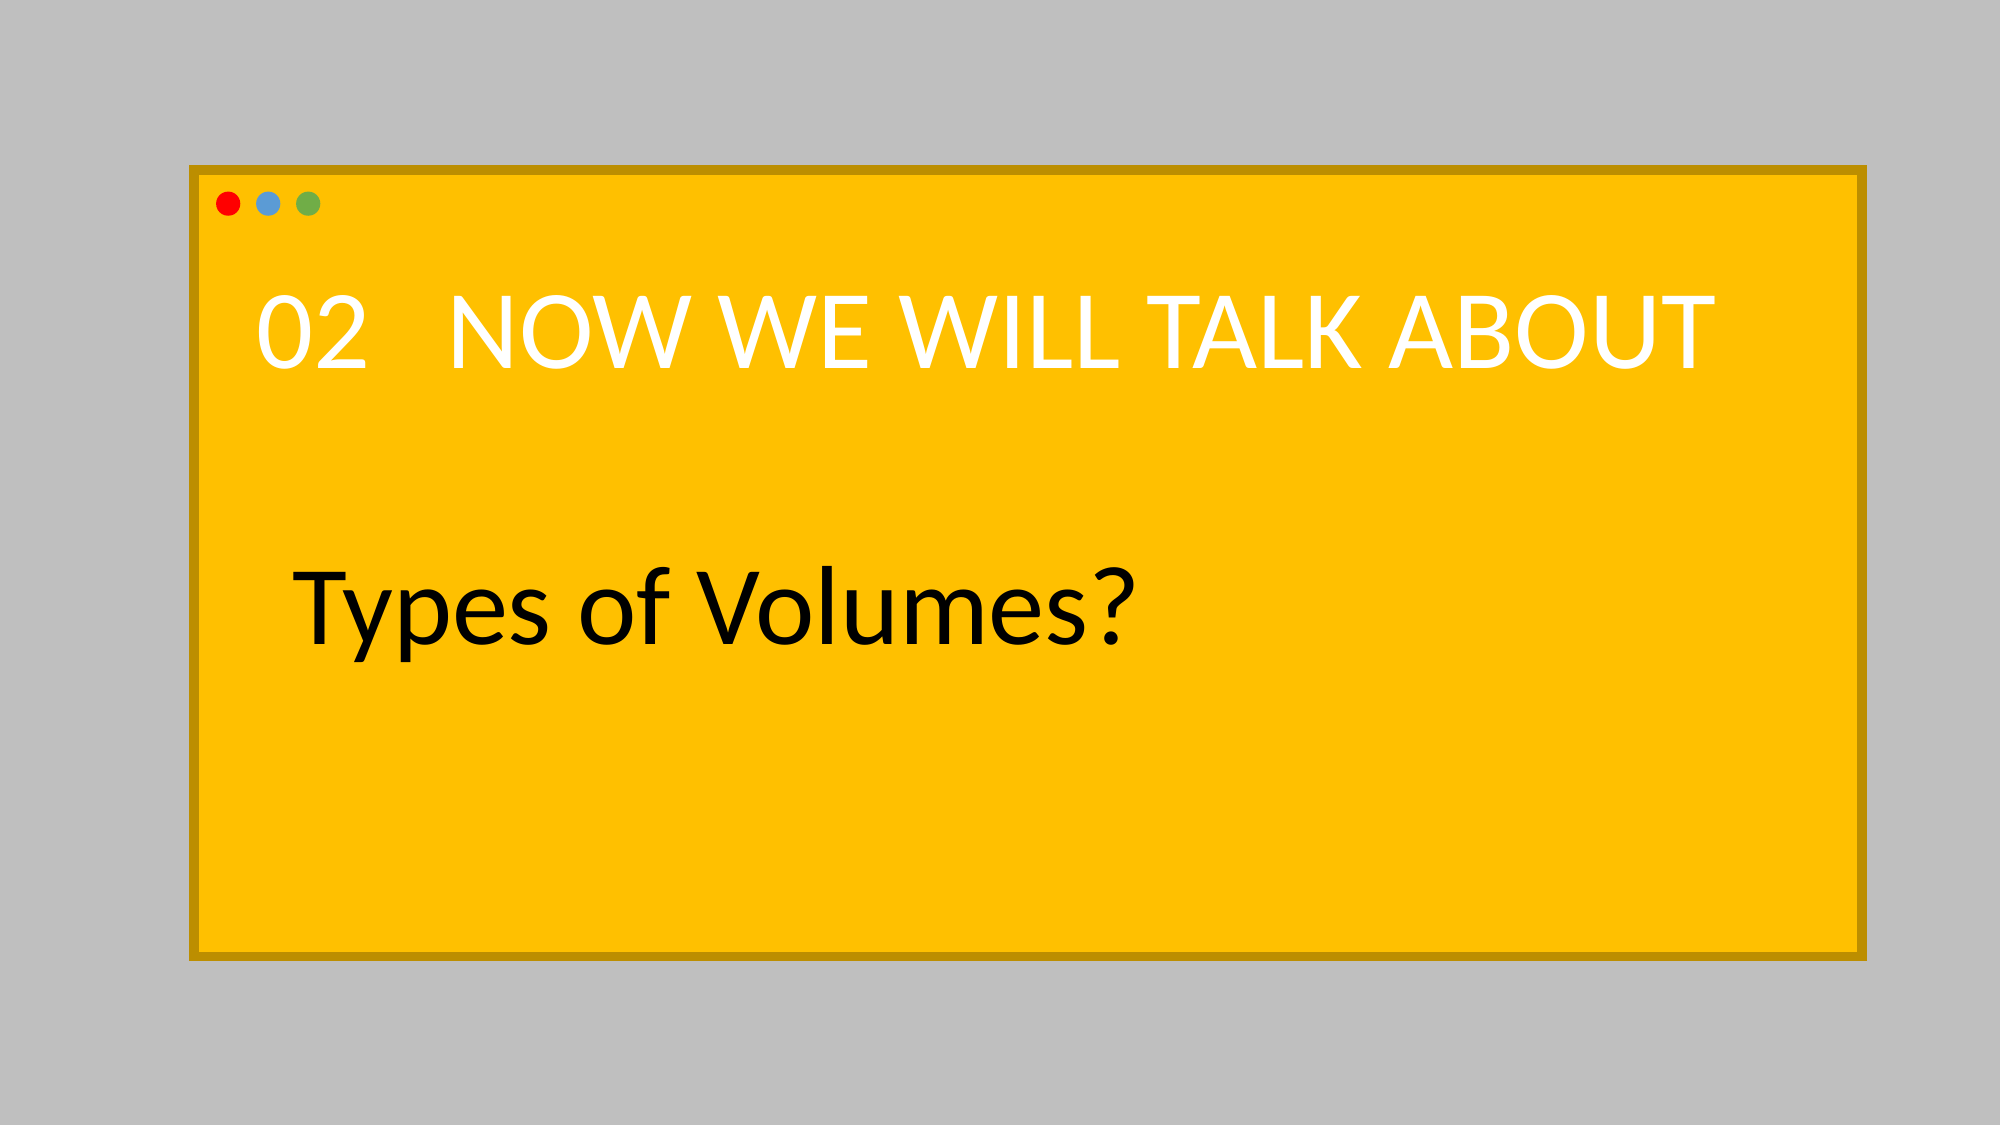

02   NOW WE WILL TALK ABOUT
Types of Volumes?